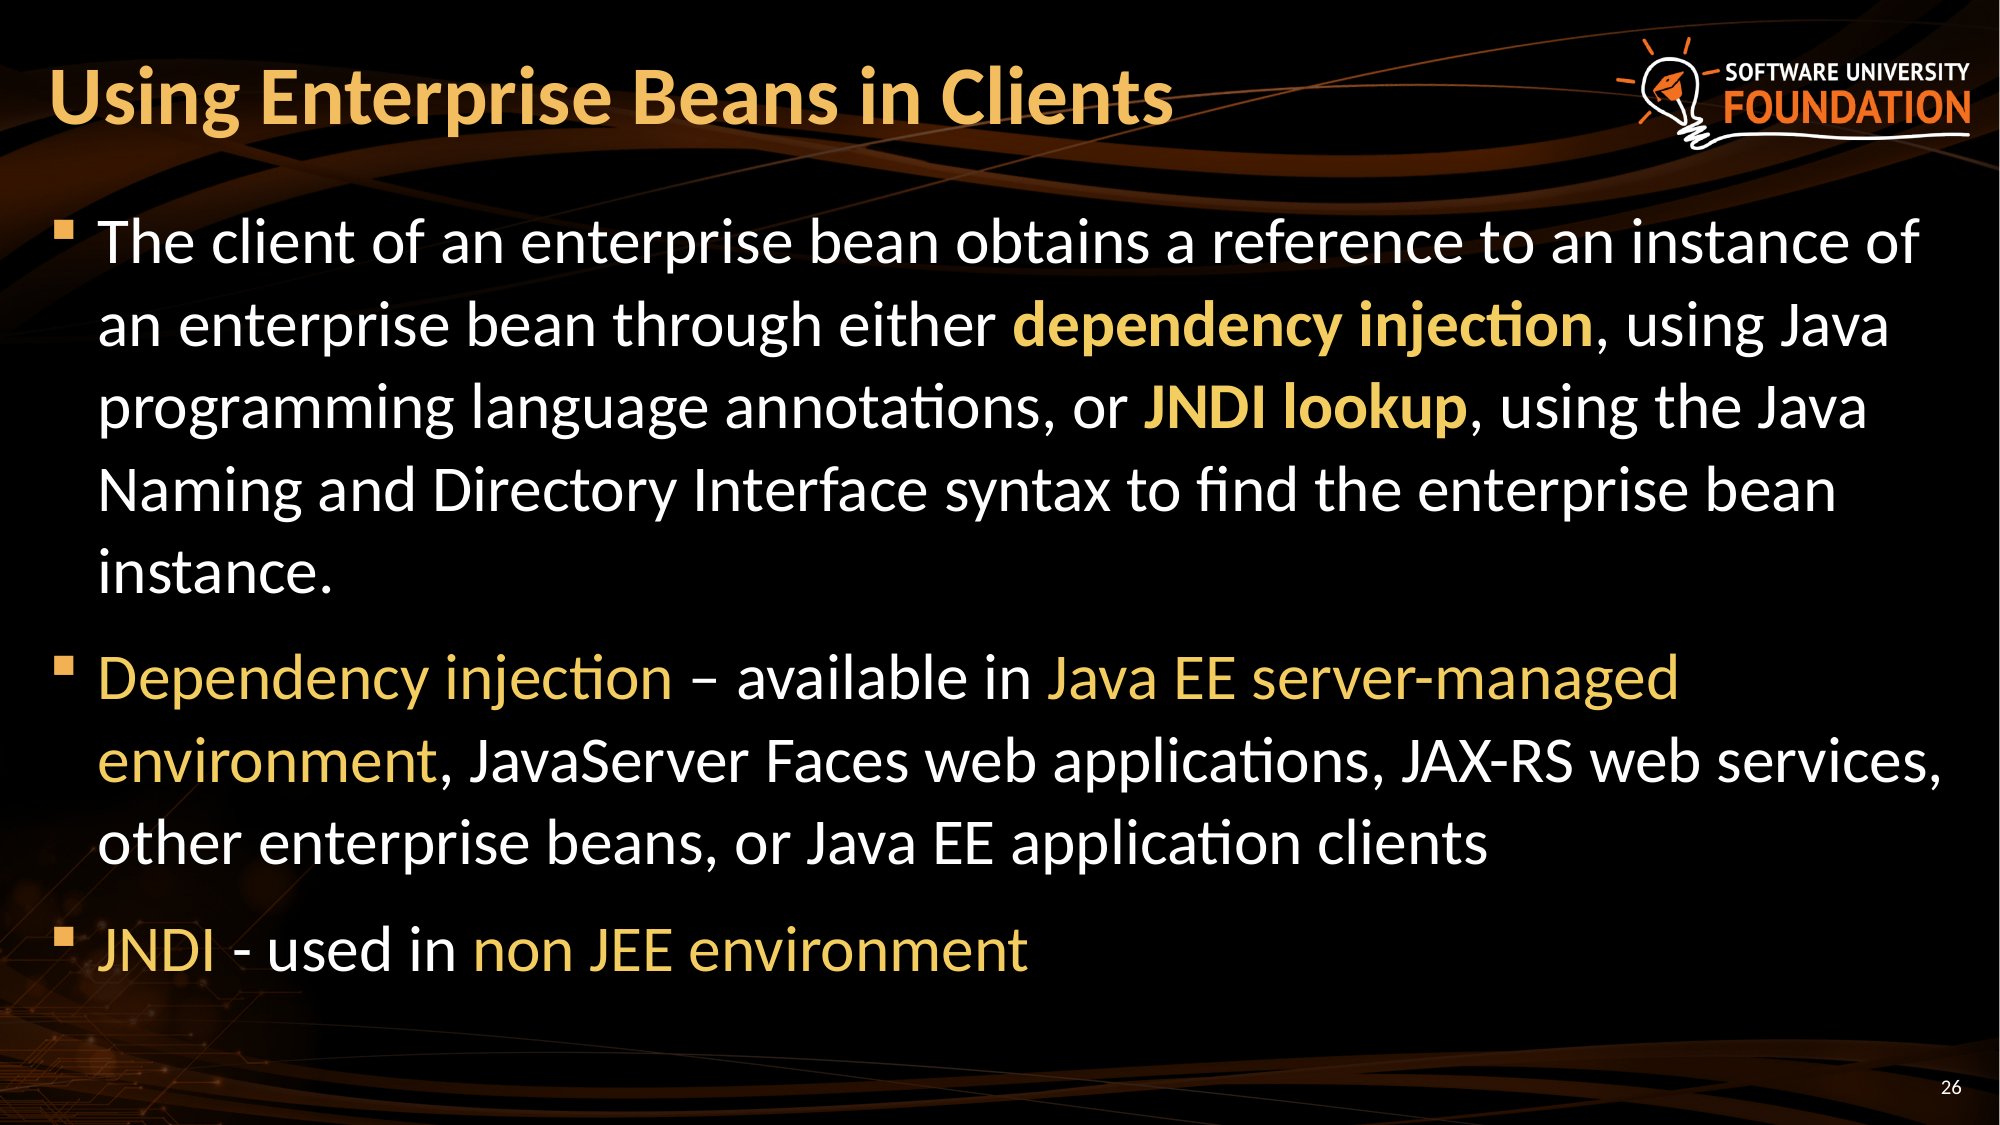

# Using Enterprise Beans in Clients
The client of an enterprise bean obtains a reference to an instance of an enterprise bean through either dependency injection, using Java programming language annotations, or JNDI lookup, using the Java Naming and Directory Interface syntax to find the enterprise bean instance.
Dependency injection – available in Java EE server-managed environment, JavaServer Faces web applications, JAX-RS web services, other enterprise beans, or Java EE application clients
JNDI - used in non JEE environment
26